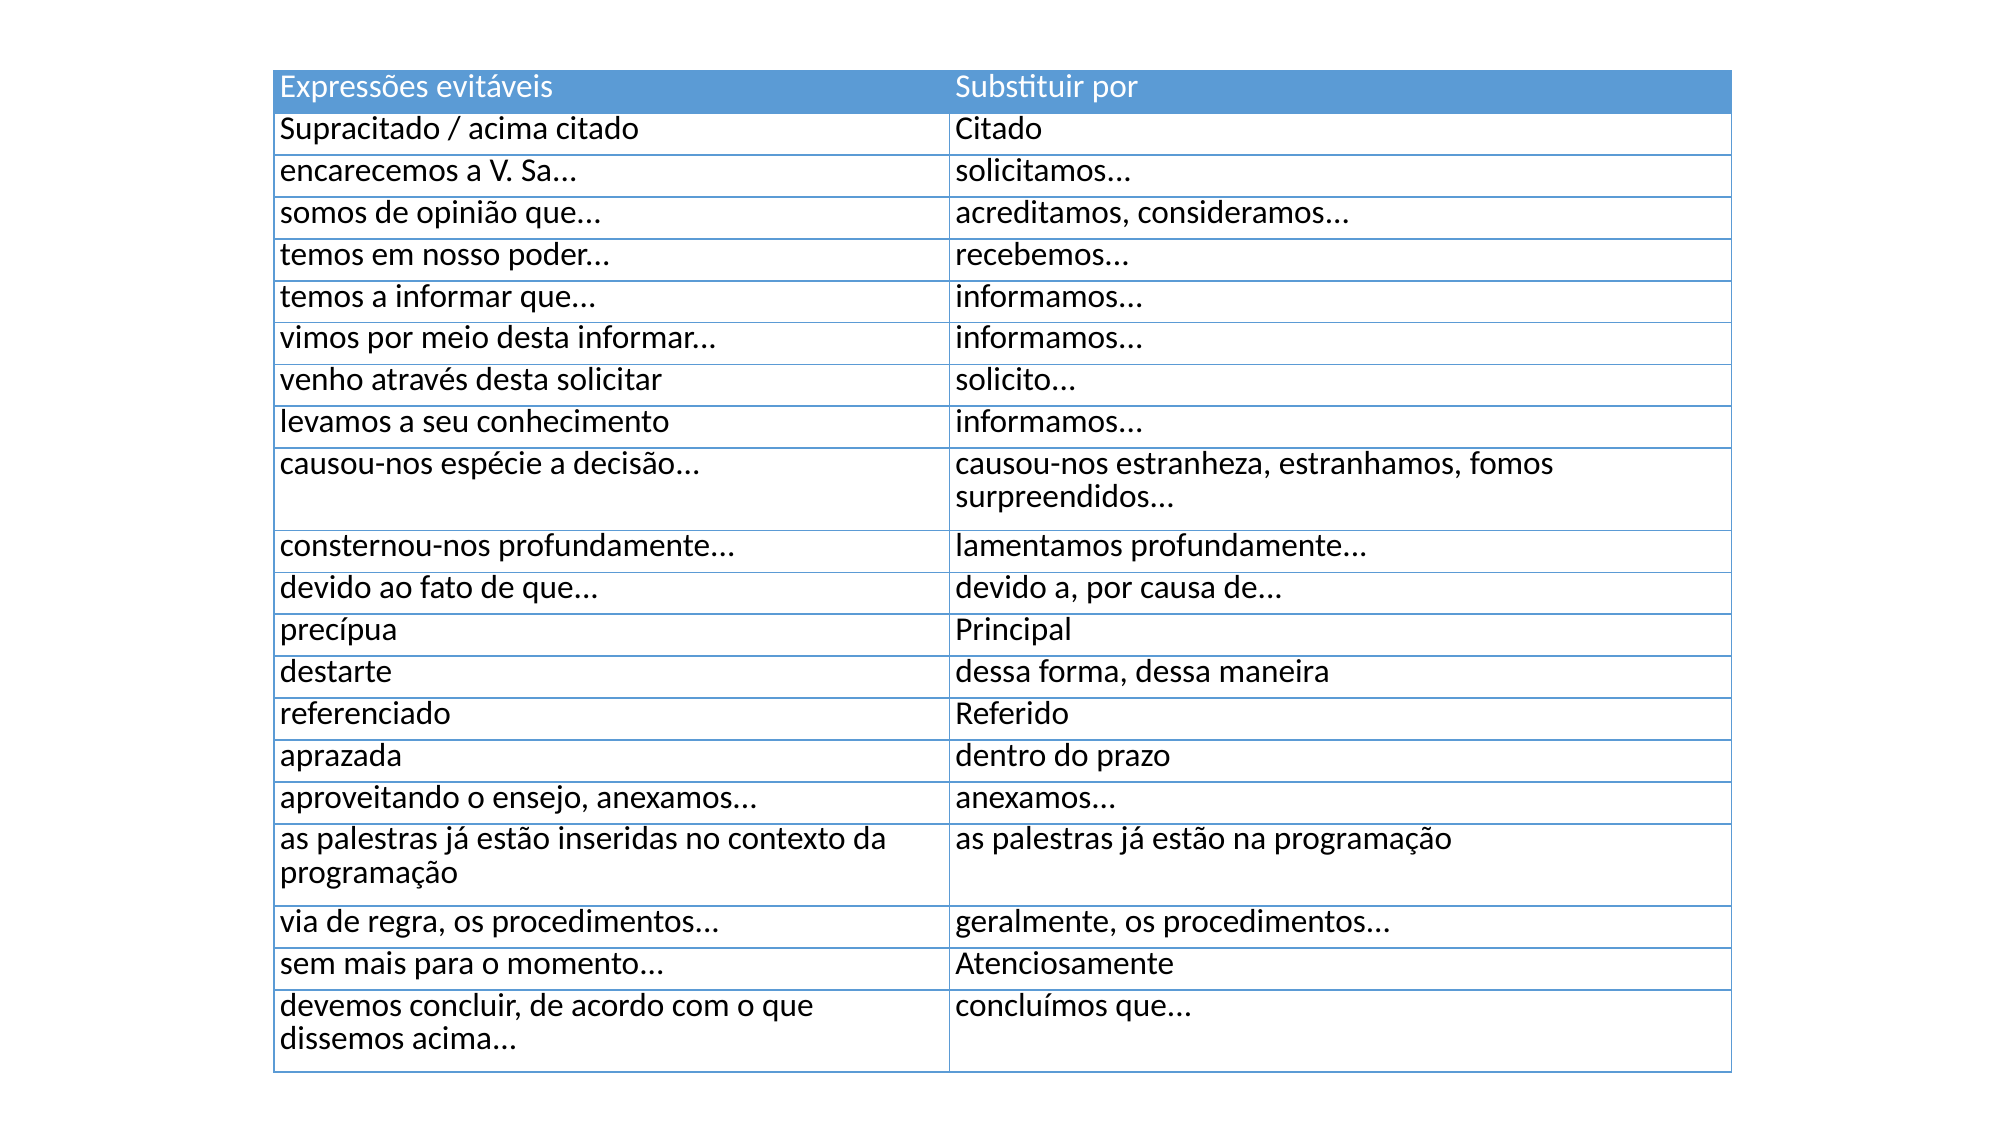

| Expressões evitáveis | Substituir por |
| --- | --- |
| Supracitado / acima citado | Citado |
| encarecemos a V. Sa... | solicitamos... |
| somos de opinião que... | acreditamos, consideramos... |
| temos em nosso poder... | recebemos... |
| temos a informar que... | informamos... |
| vimos por meio desta informar... | informamos... |
| venho através desta solicitar | solicito... |
| levamos a seu conhecimento | informamos... |
| causou-nos espécie a decisão... | causou-nos estranheza, estranhamos, fomos surpreendidos... |
| consternou-nos profundamente... | lamentamos profundamente... |
| devido ao fato de que... | devido a, por causa de... |
| precípua | Principal |
| destarte | dessa forma, dessa maneira |
| referenciado | Referido |
| aprazada | dentro do prazo |
| aproveitando o ensejo, anexamos... | anexamos... |
| as palestras já estão inseridas no contexto da programação | as palestras já estão na programação |
| via de regra, os procedimentos... | geralmente, os procedimentos... |
| sem mais para o momento... | Atenciosamente |
| devemos concluir, de acordo com o que dissemos acima... | concluímos que... |